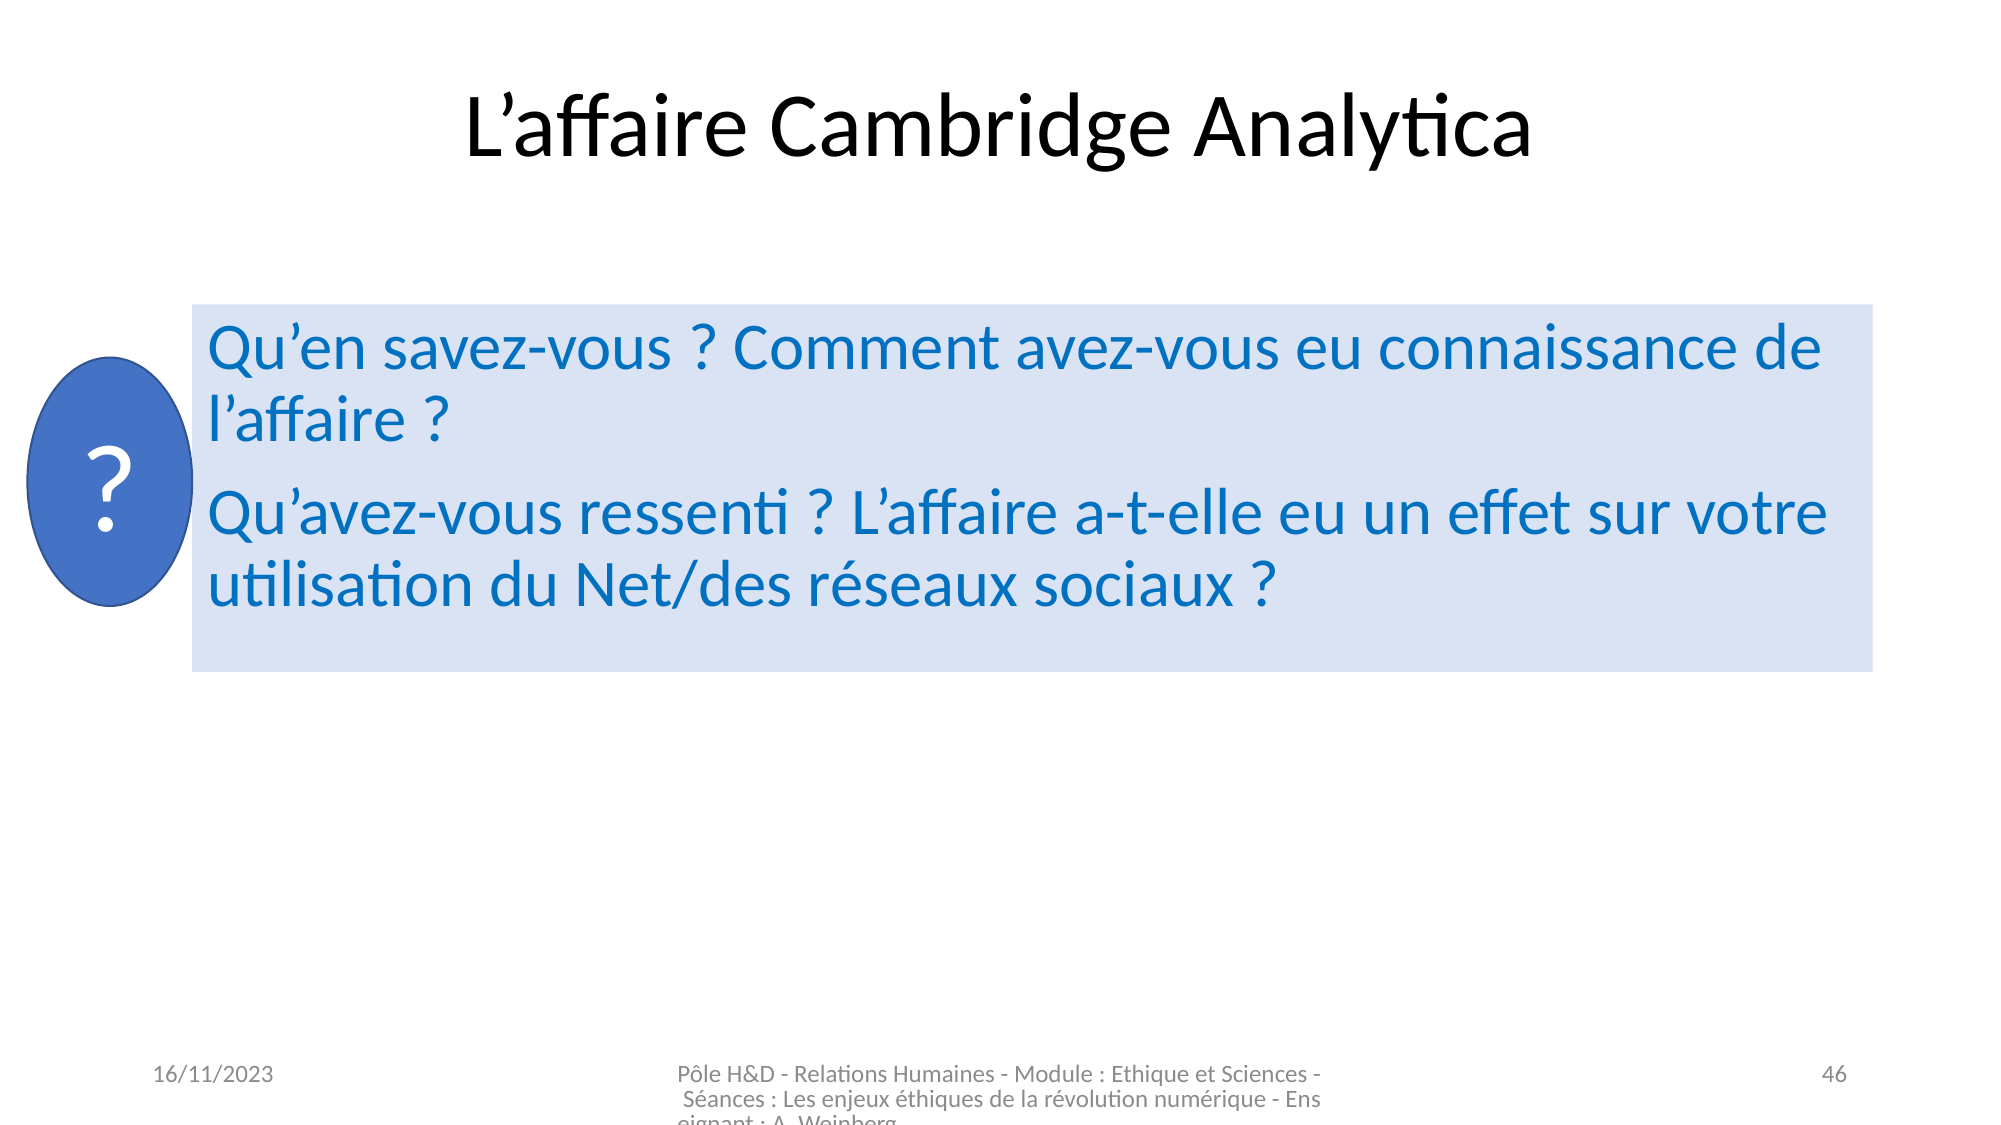

# L’affaire Cambridge Analytica
Qu’en savez-vous ? Comment avez-vous eu connaissance de l’affaire ?
Qu’avez-vous ressenti ? L’affaire a-t-elle eu un effet sur votre utilisation du Net/des réseaux sociaux ?
?
16/11/2023
Pôle H&D - Relations Humaines - Module : Ethique et Sciences - Séances : Les enjeux éthiques de la révolution numérique - Enseignant : A. Weinberg
46